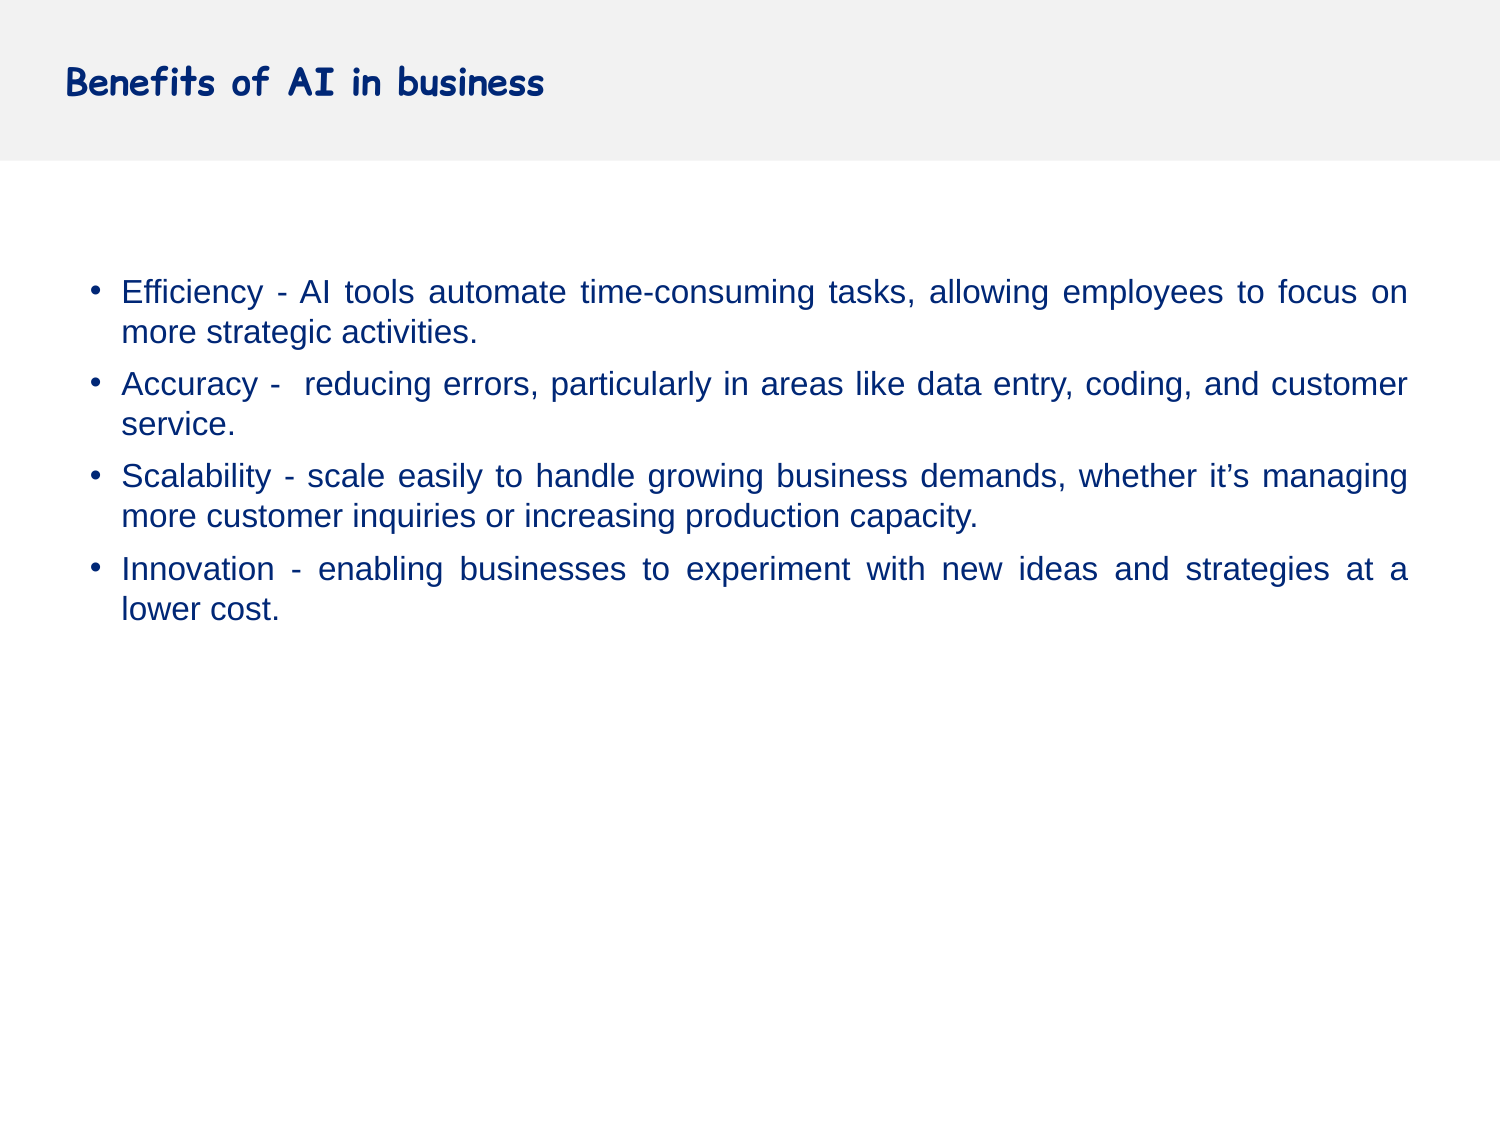

# Benefits of AI in business
Efficiency - AI tools automate time-consuming tasks, allowing employees to focus on more strategic activities.
Accuracy -  reducing errors, particularly in areas like data entry, coding, and customer service.
Scalability - scale easily to handle growing business demands, whether it’s managing more customer inquiries or increasing production capacity.
Innovation - enabling businesses to experiment with new ideas and strategies at a lower cost.